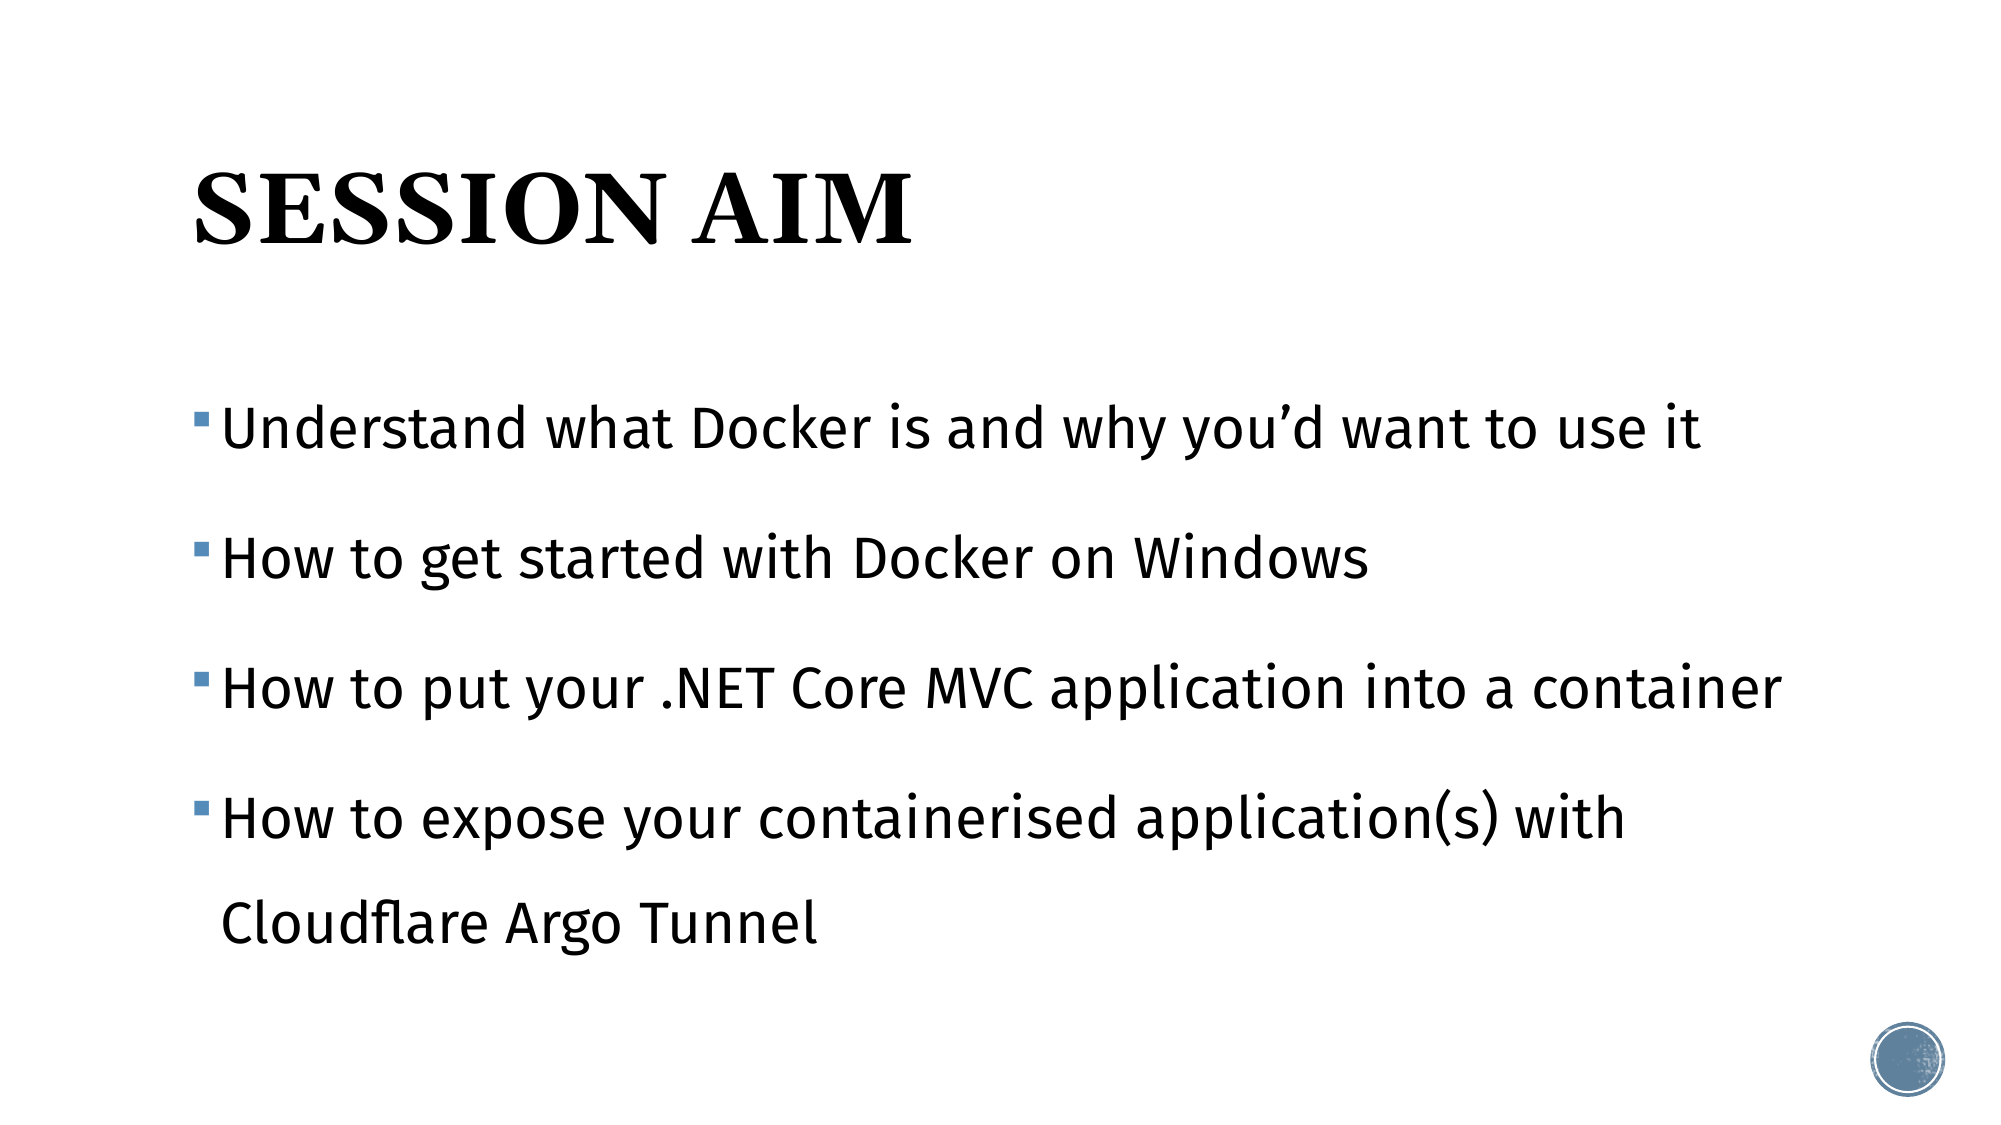

# SESSION AIM
Understand what Docker is and why you’d want to use it
How to get started with Docker on Windows
How to put your .NET Core MVC application into a container
How to expose your containerised application(s) with Cloudflare Argo Tunnel